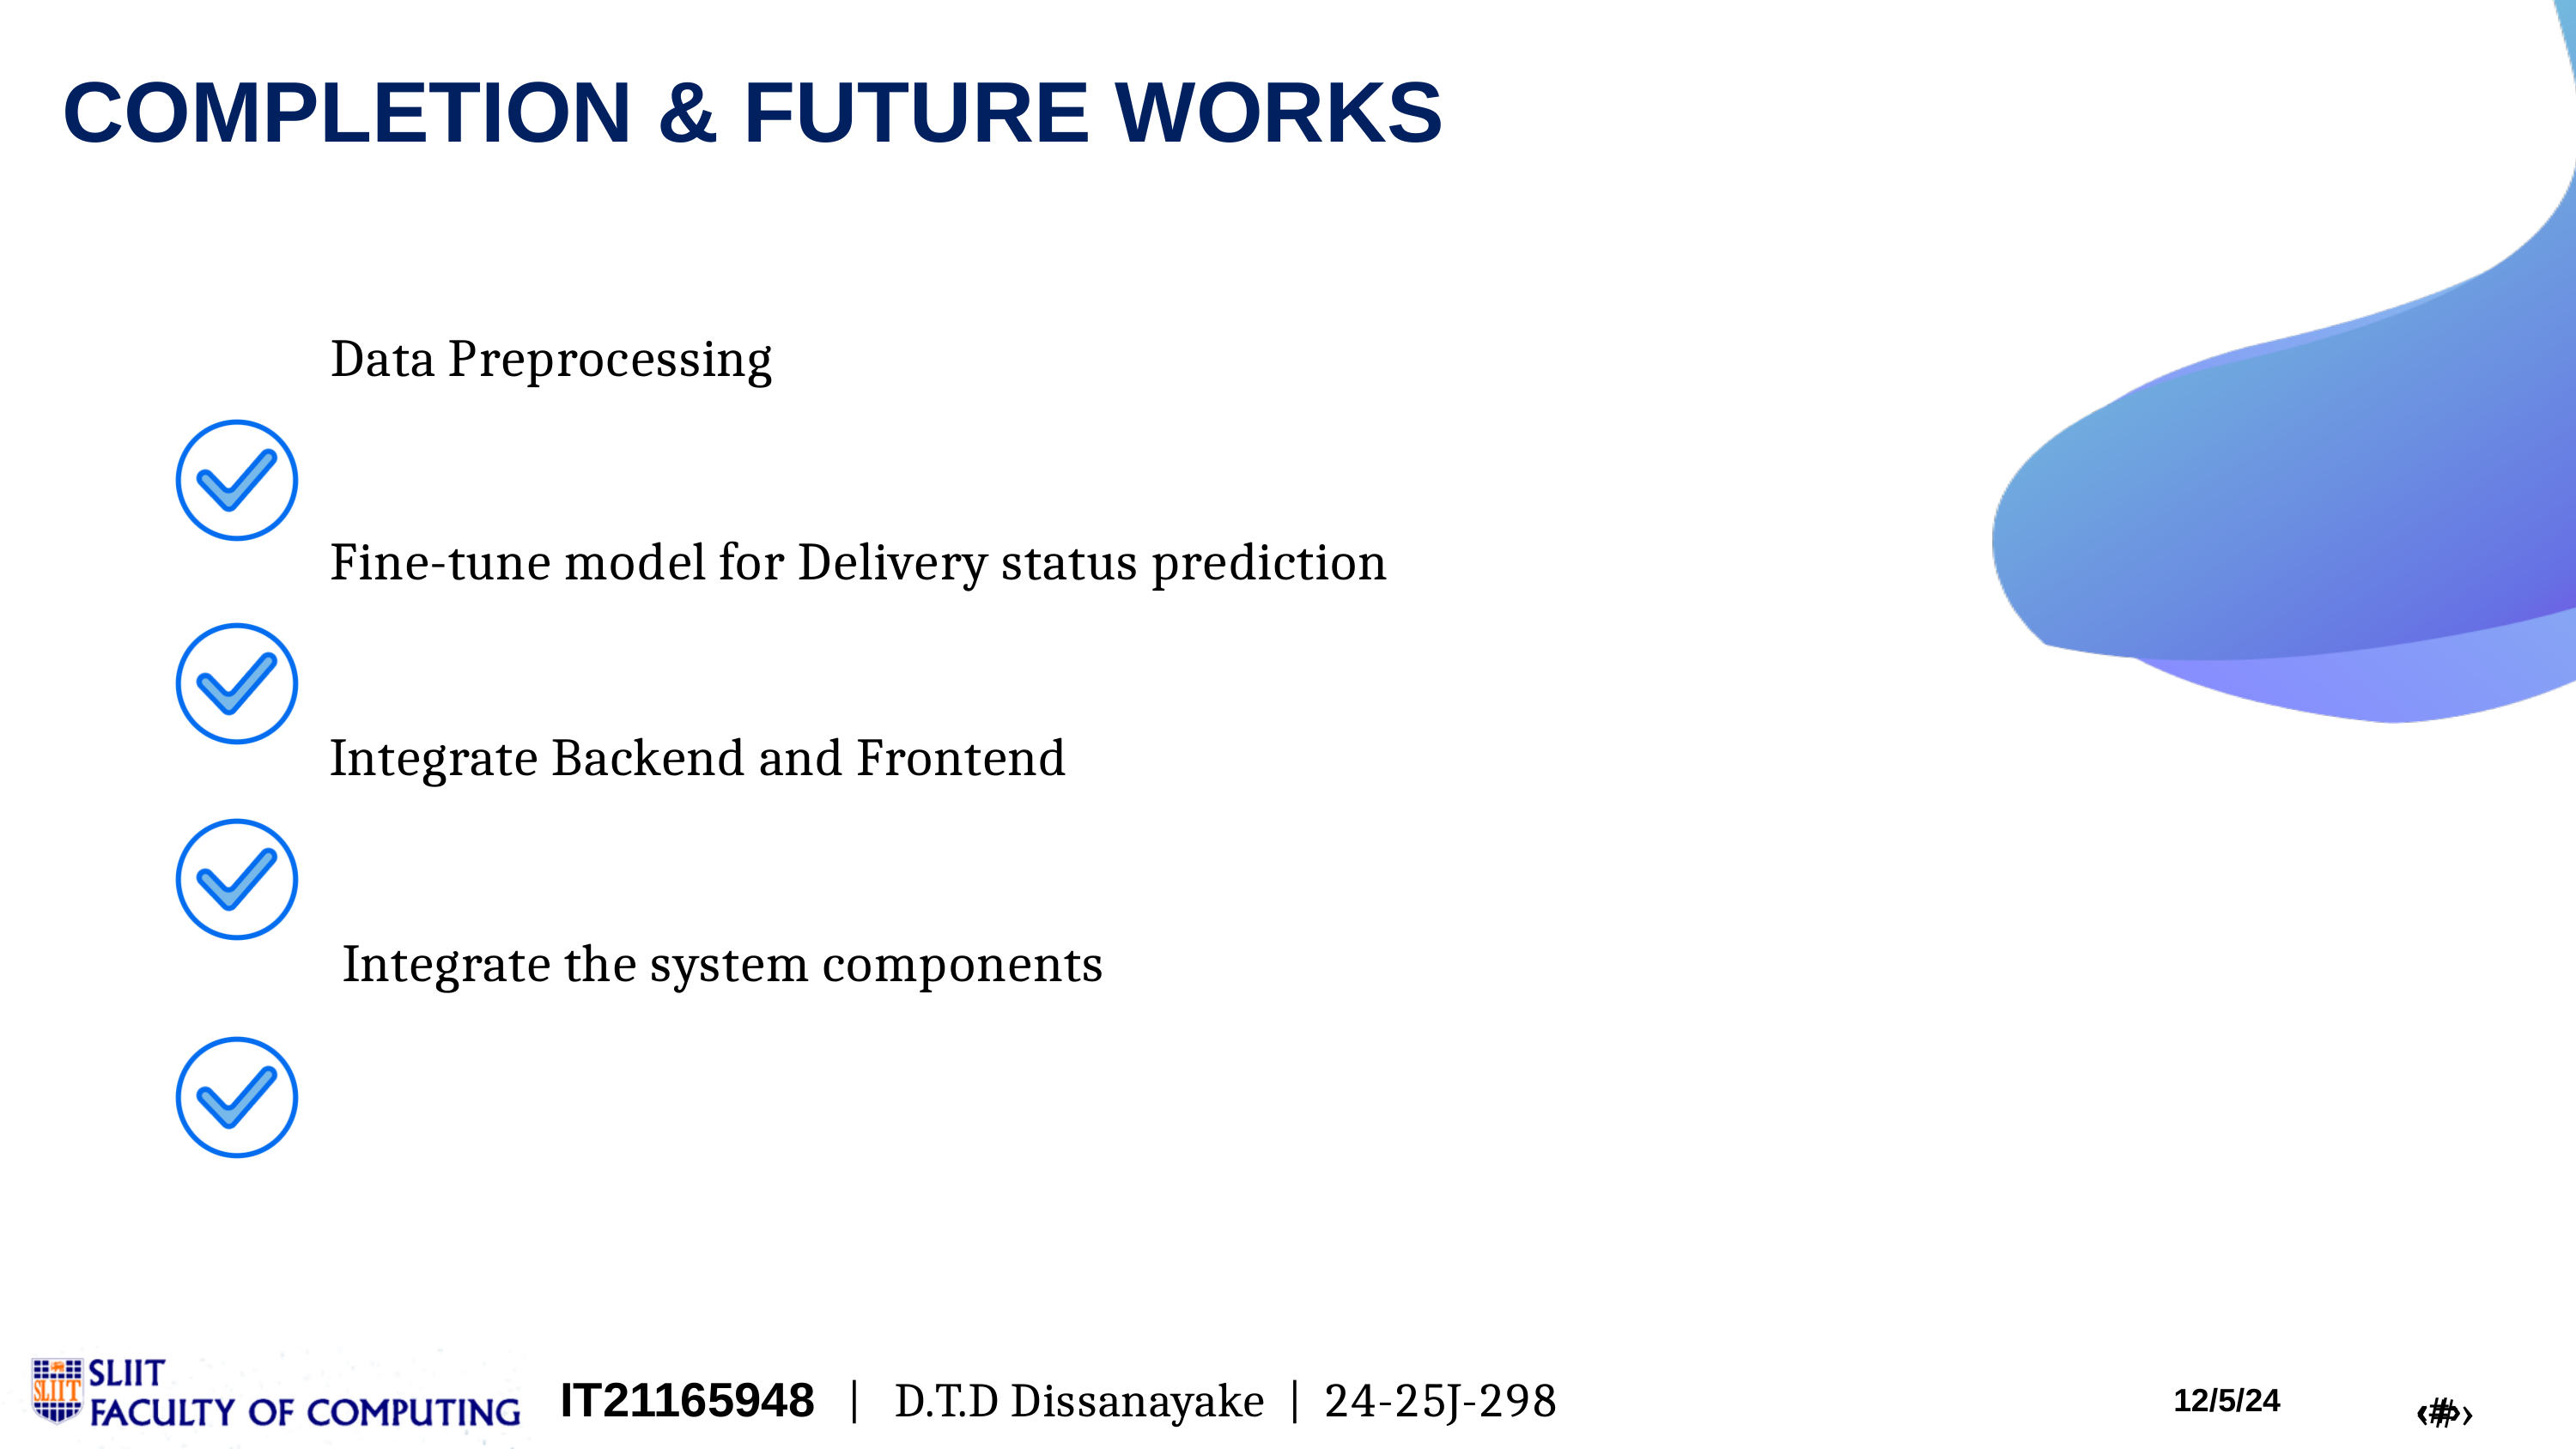

COMPLETION & FUTURE WORKS

Data Preprocessing

Fine-tune model for Delivery status prediction

Integrate Backend and Frontend

Integrate the system components

IT21165948   |   D.T.D Dissanayake  |  24-25J-298

‹#›

‹#›

12/5/24